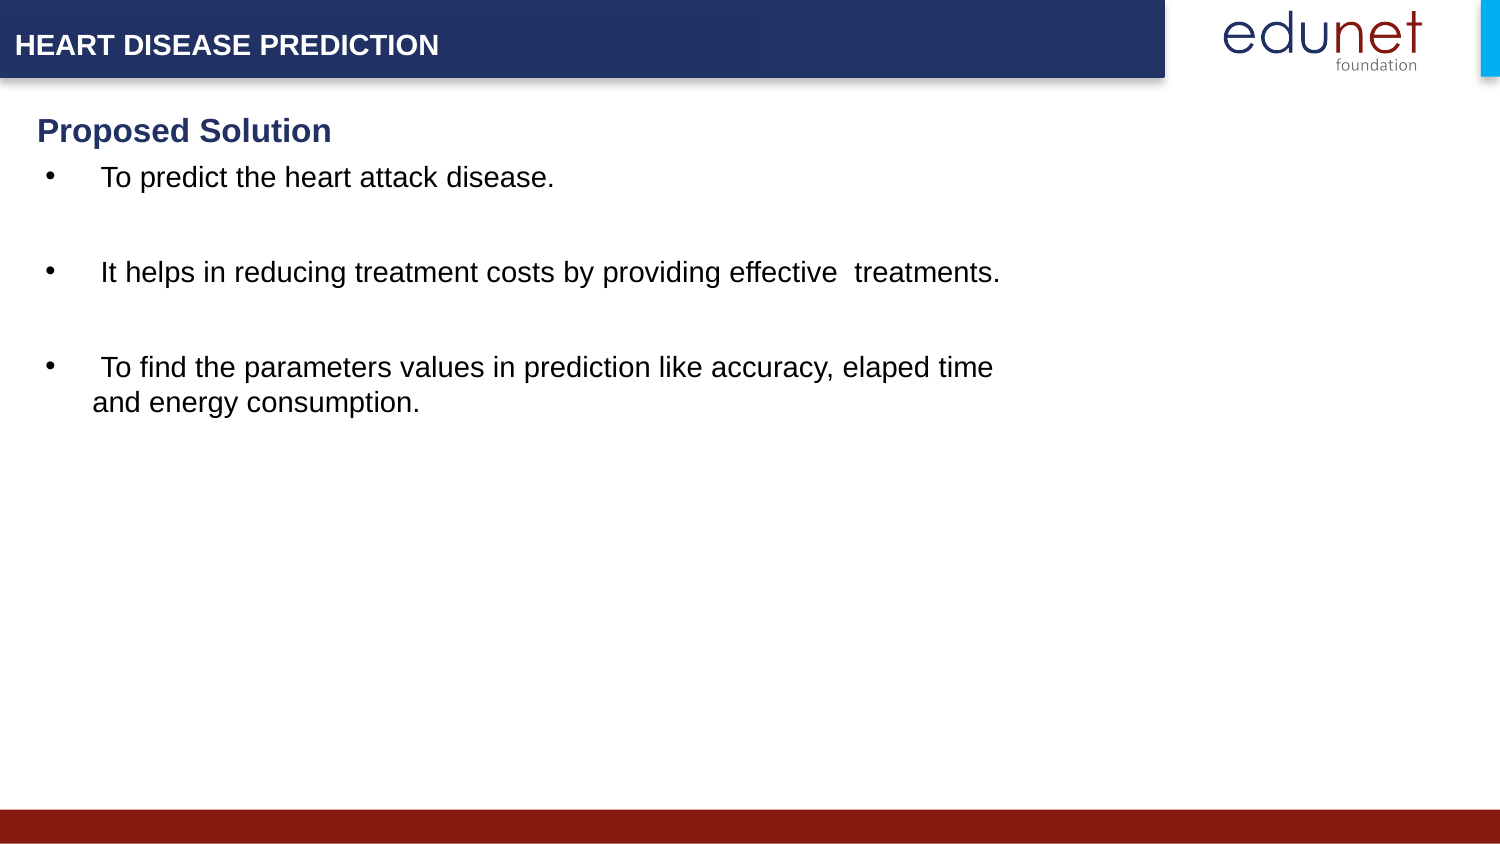

HEART DISEASE PREDICTION
Proposed Solution
 To predict the heart attack disease.

 It helps in reducing treatment costs by providing effective  treatments.

 To find the parameters values in prediction like accuracy, elaped time   and energy consumption.